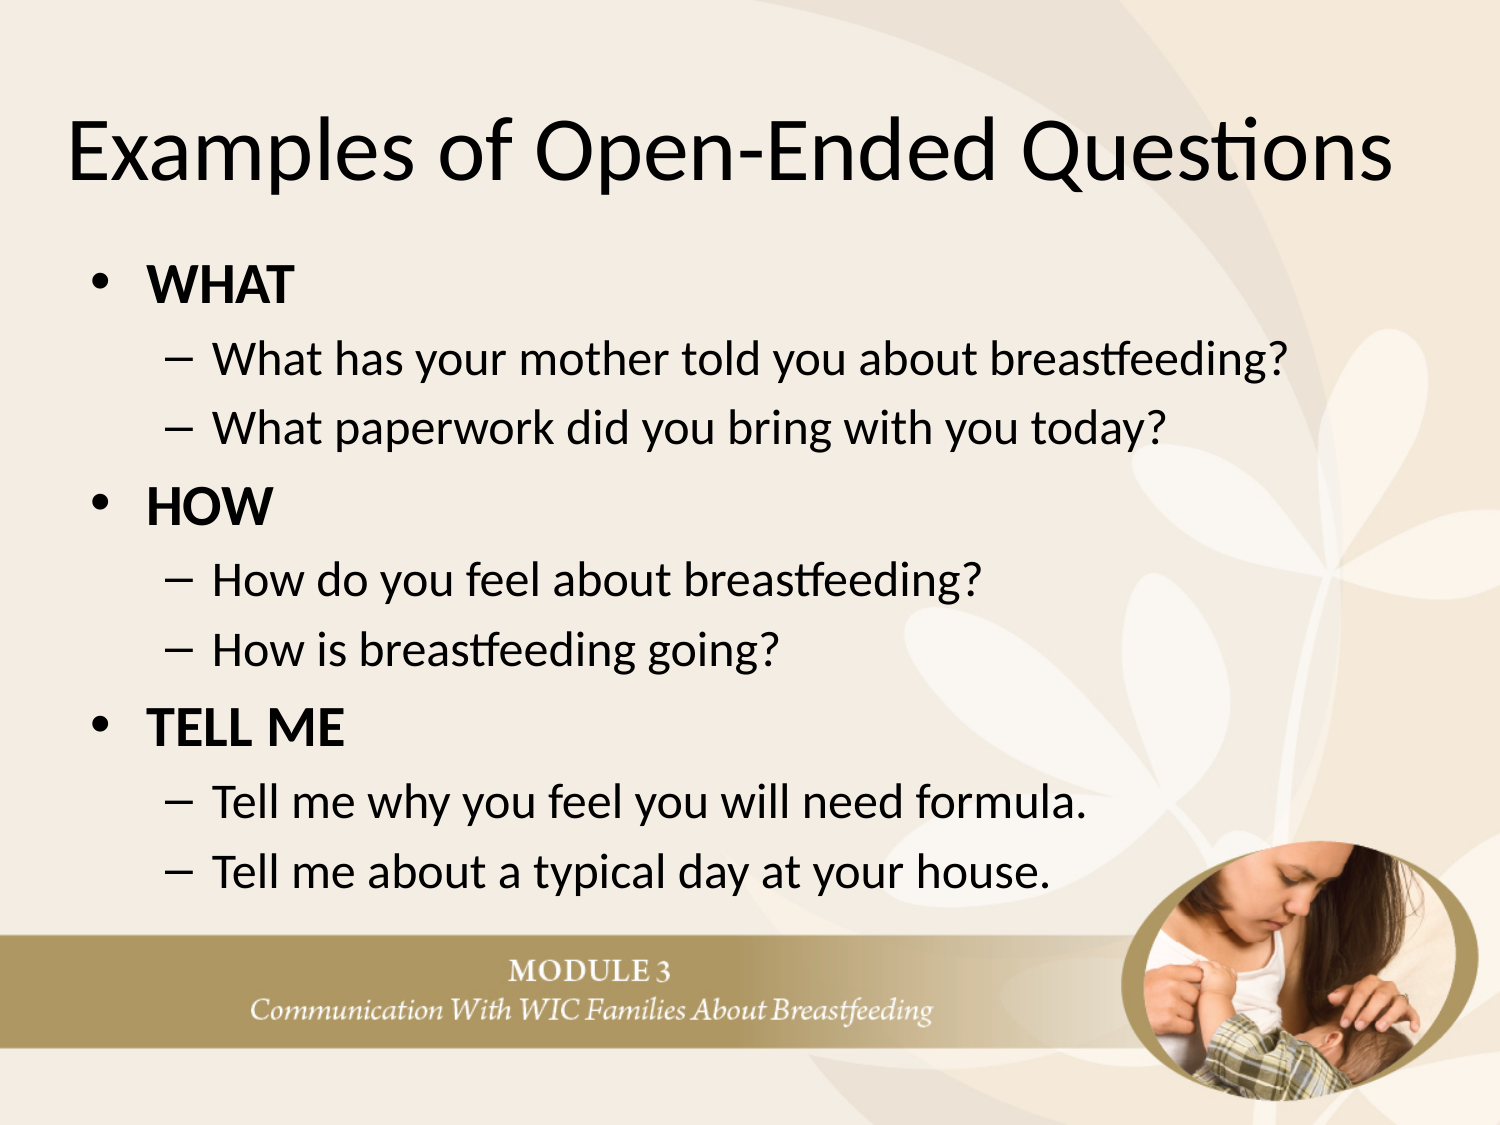

# Examples of Open-Ended Questions
WHAT
What has your mother told you about breastfeeding?
What paperwork did you bring with you today?
HOW
How do you feel about breastfeeding?
How is breastfeeding going?
TELL ME
Tell me why you feel you will need formula.
Tell me about a typical day at your house.